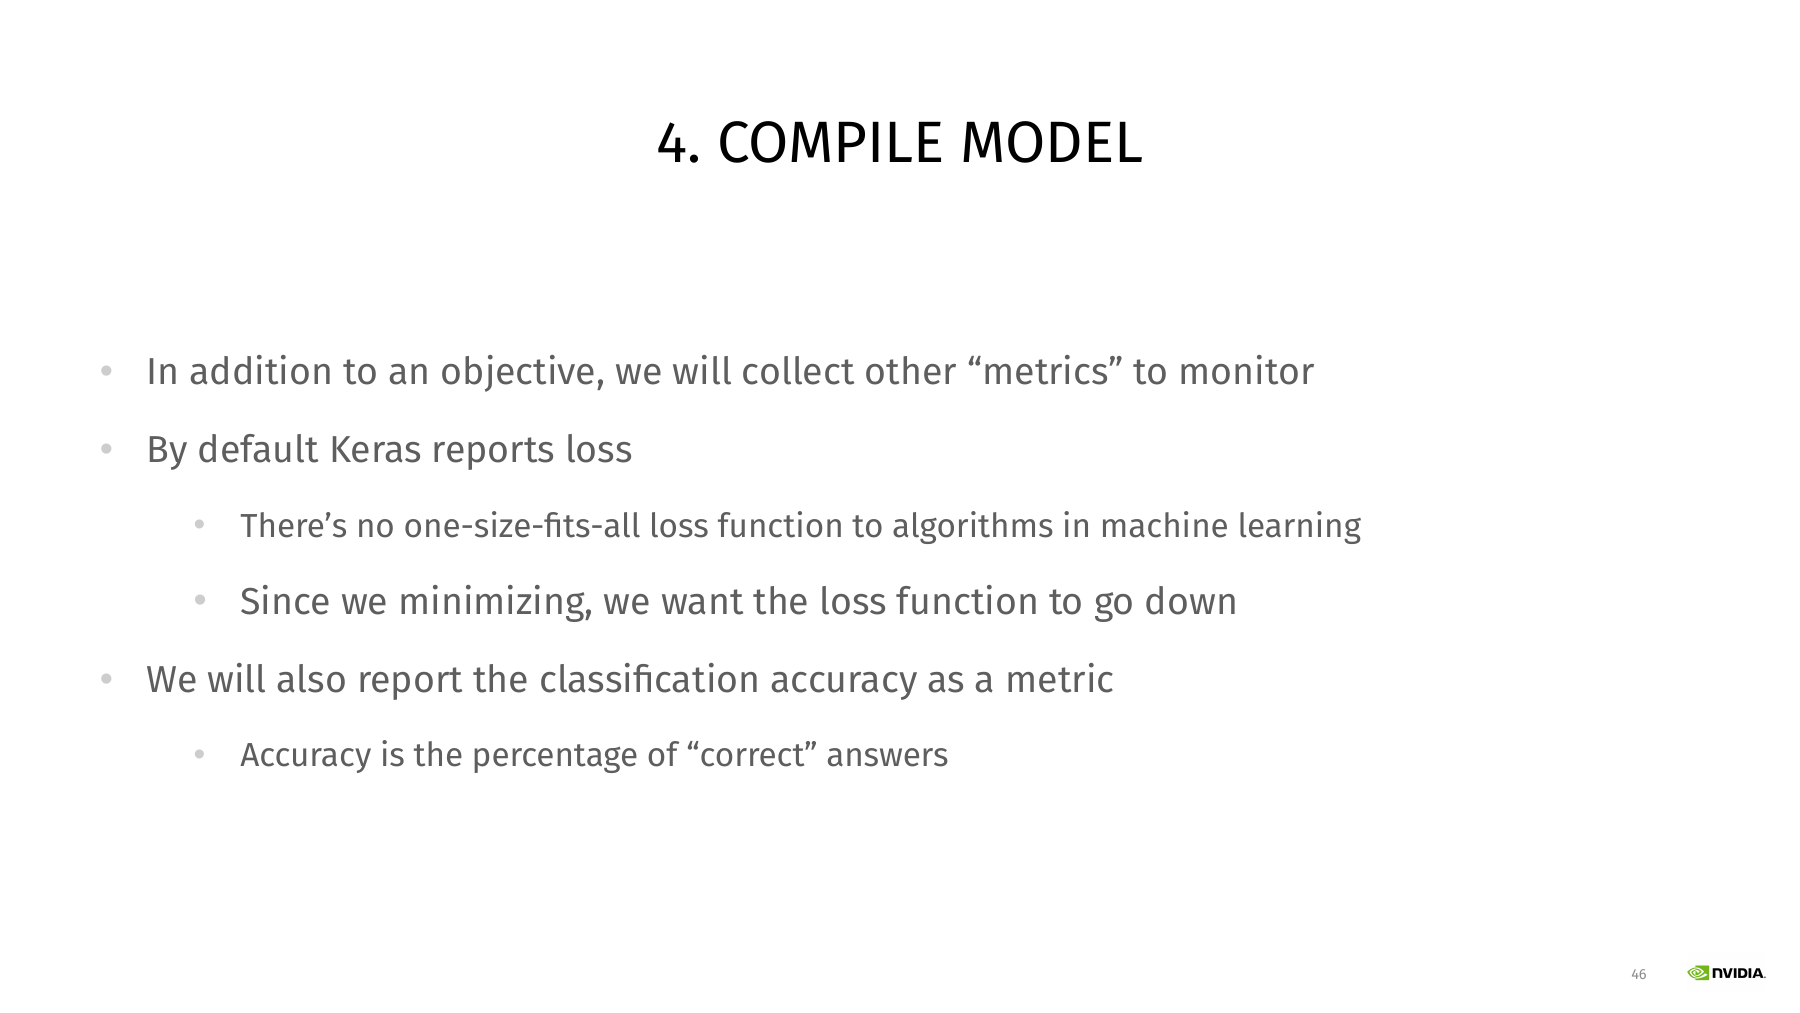

# 4. Compile Model

In addition to an objective, we will collect other “metrics” to monitor
By default Keras reports loss
There’s no one-size-fits-all loss function to algorithms in machine learning
Since we minimizing, we want the loss function to go down
We will also report the classification accuracy as a metric
Accuracy is the percentage of “correct” answers